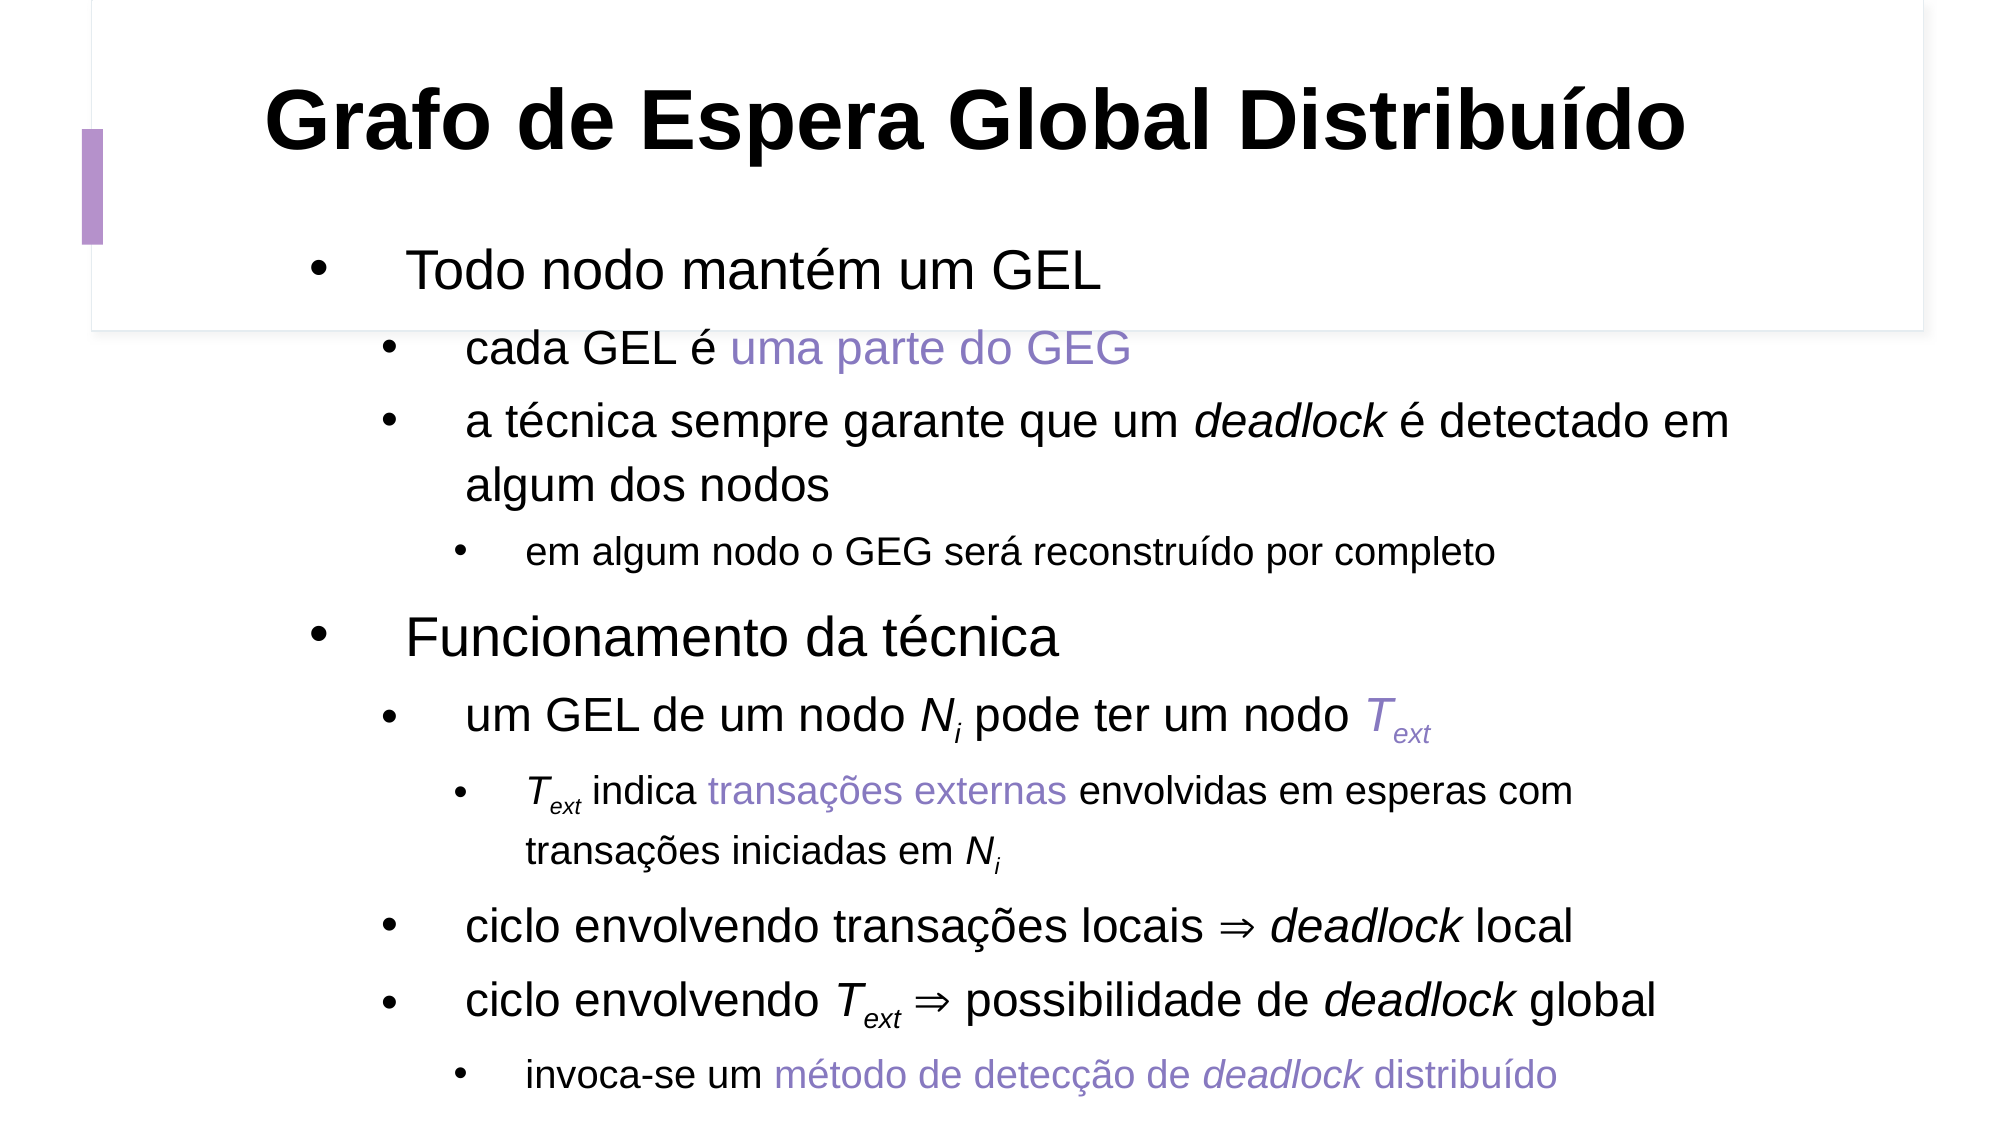

# Grafo de Espera Global Distribuído
Todo nodo mantém um GEL
cada GEL é uma parte do GEG
a técnica sempre garante que um deadlock é detectado em algum dos nodos
em algum nodo o GEG será reconstruído por completo
Funcionamento da técnica
um GEL de um nodo Ni pode ter um nodo Text
Text indica transações externas envolvidas em esperas com transações iniciadas em Ni
ciclo envolvendo transações locais ⇒ deadlock local
ciclo envolvendo Text ⇒ possibilidade de deadlock global
invoca-se um método de detecção de deadlock distribuído